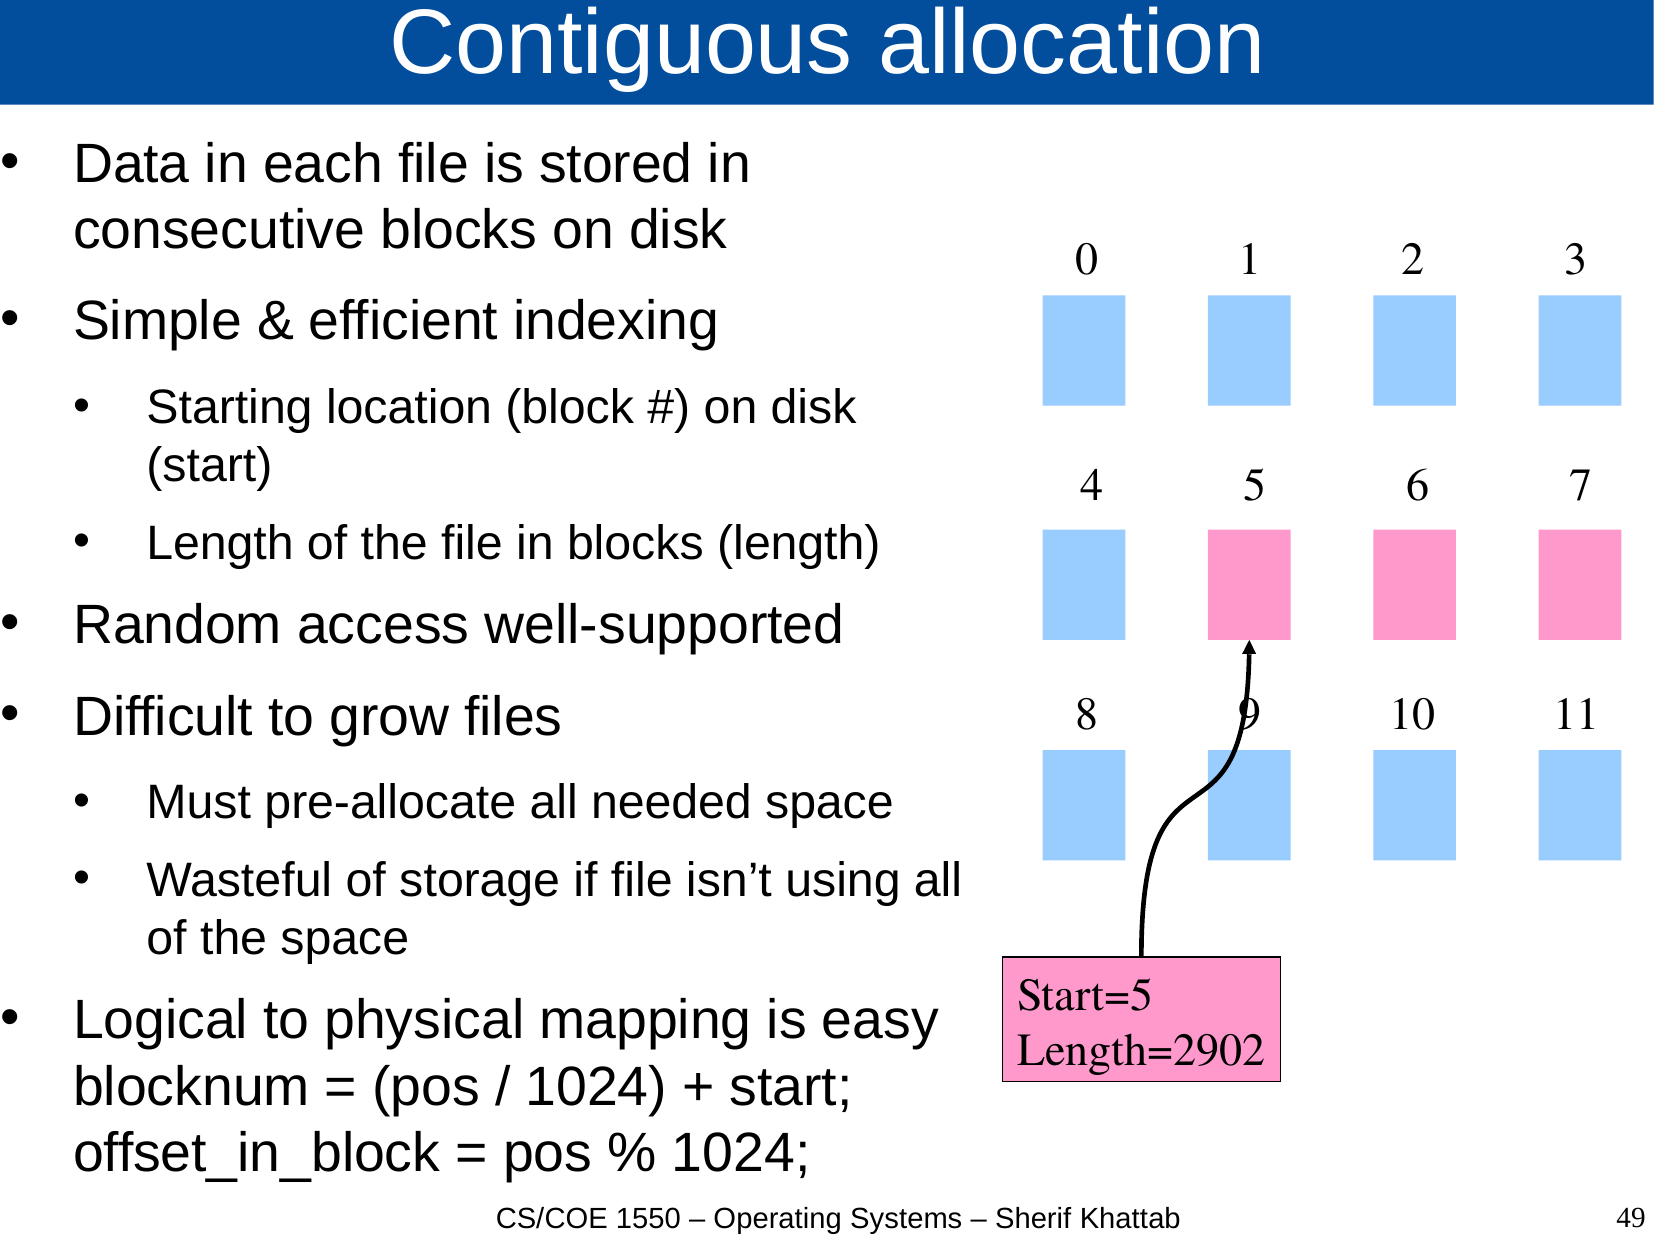

# Contiguous allocation
Data in each file is stored in consecutive blocks on disk
Simple & efficient indexing
Starting location (block #) on disk (start)
Length of the file in blocks (length)
Random access well-supported
Difficult to grow files
Must pre-allocate all needed space
Wasteful of storage if file isn’t using all of the space
Logical to physical mapping is easy
blocknum = (pos / 1024) + start;
offset_in_block = pos % 1024;
0
1
2
3

4
5
6
7

8
9
10
11

Start=5
Length=2902
49
CS/COE 1550 – Operating Systems – Sherif Khattab